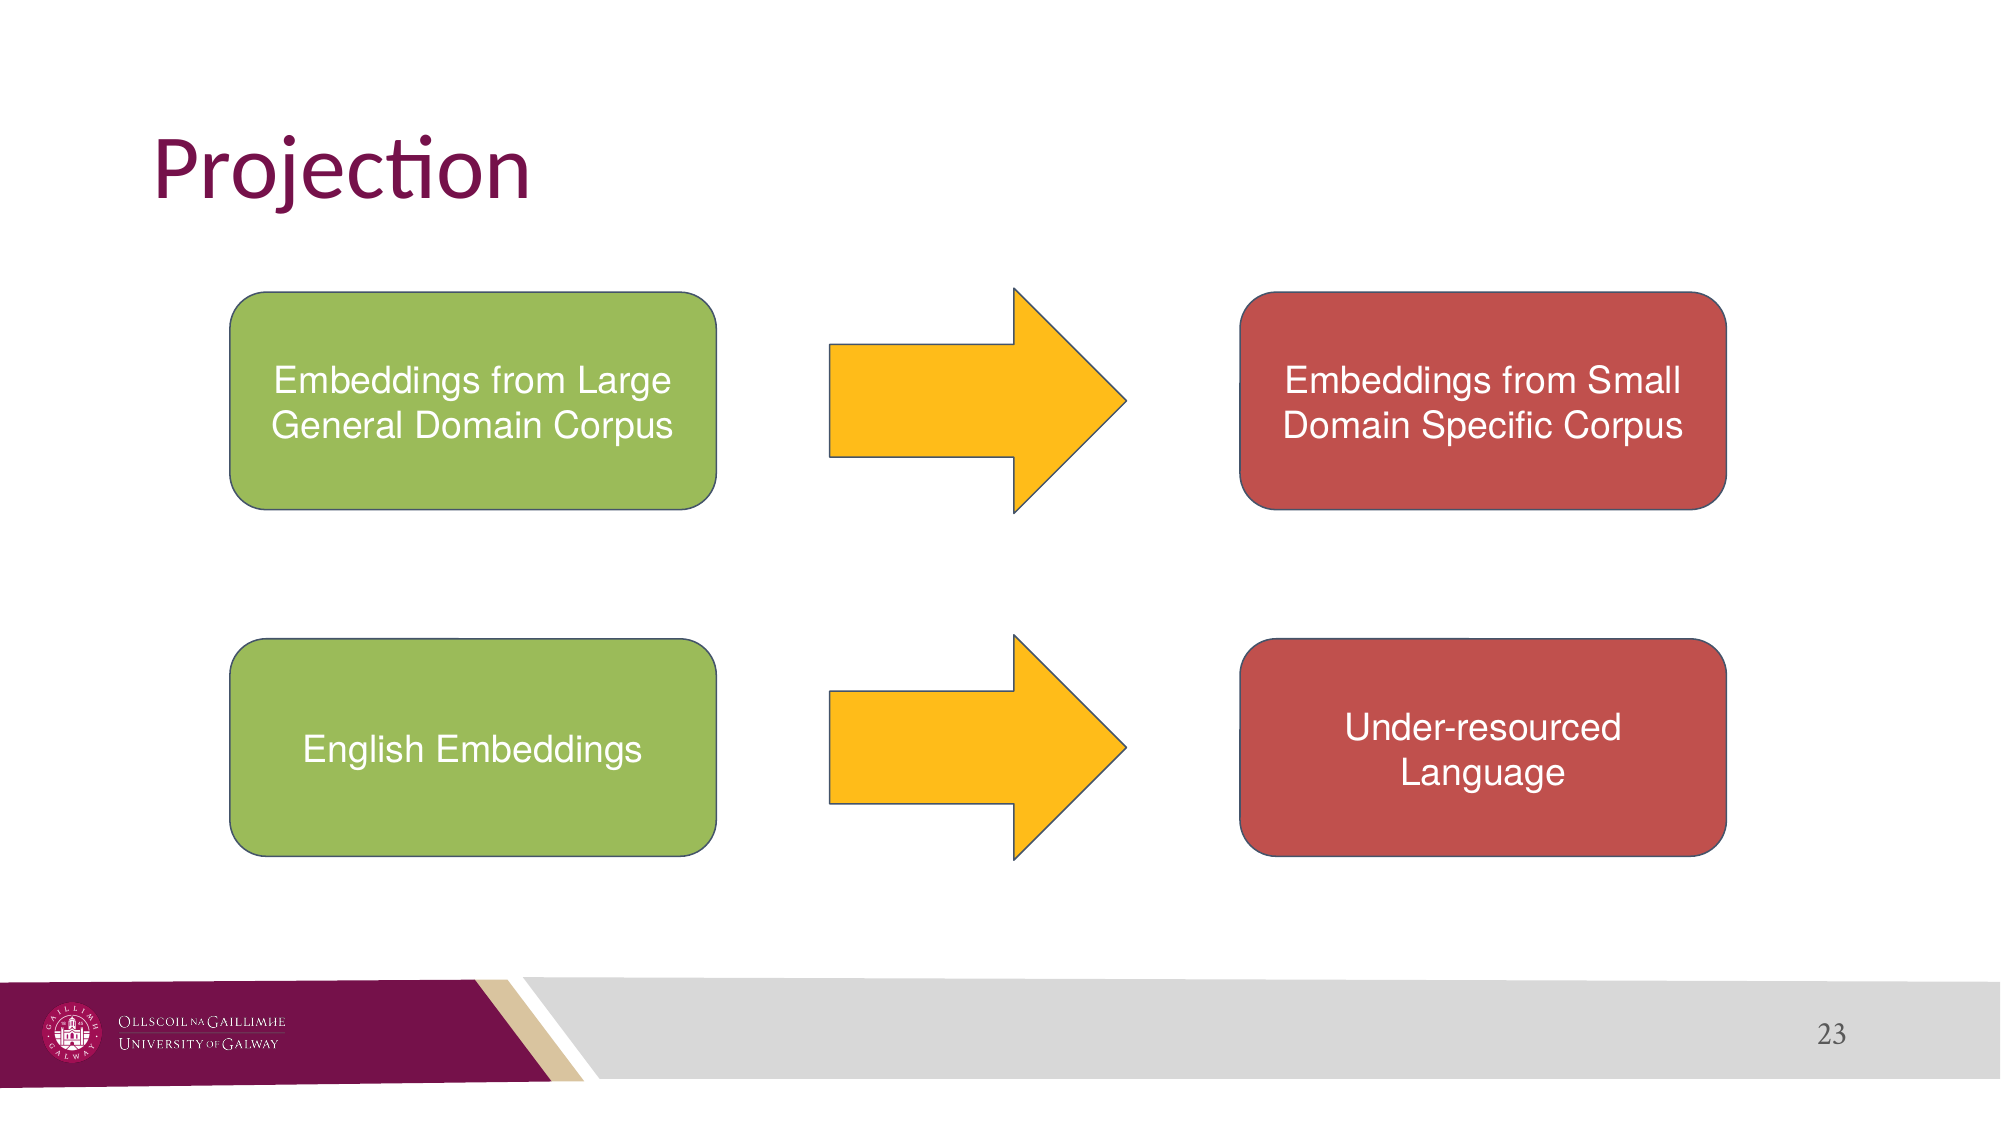

# Projection

Embeddings from Large General Domain Corpus
Embeddings from Small Domain Specific Corpus

English Embeddings
Under-resourced Language
23